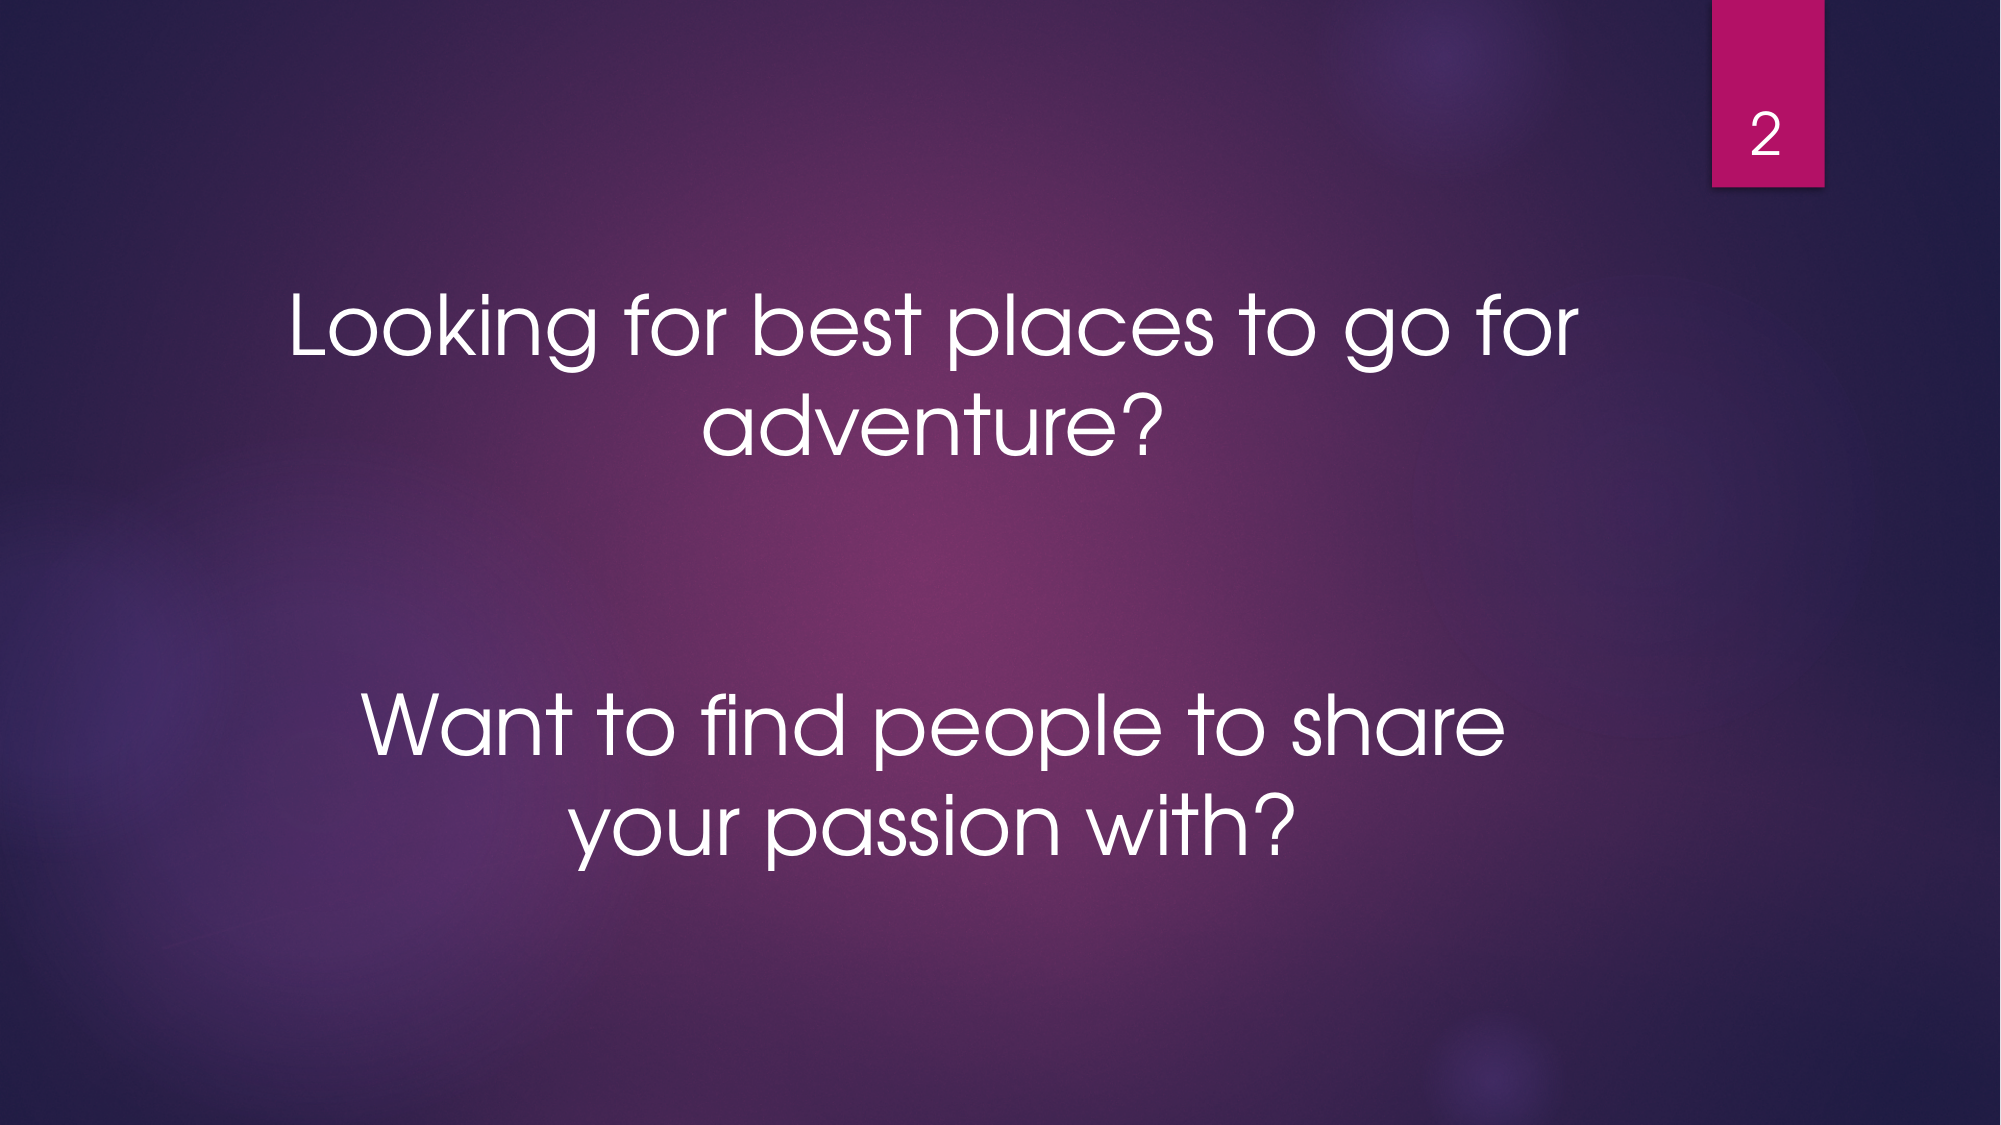

2
Looking for best places to go for adventure?

Want to find people to share your passion with?